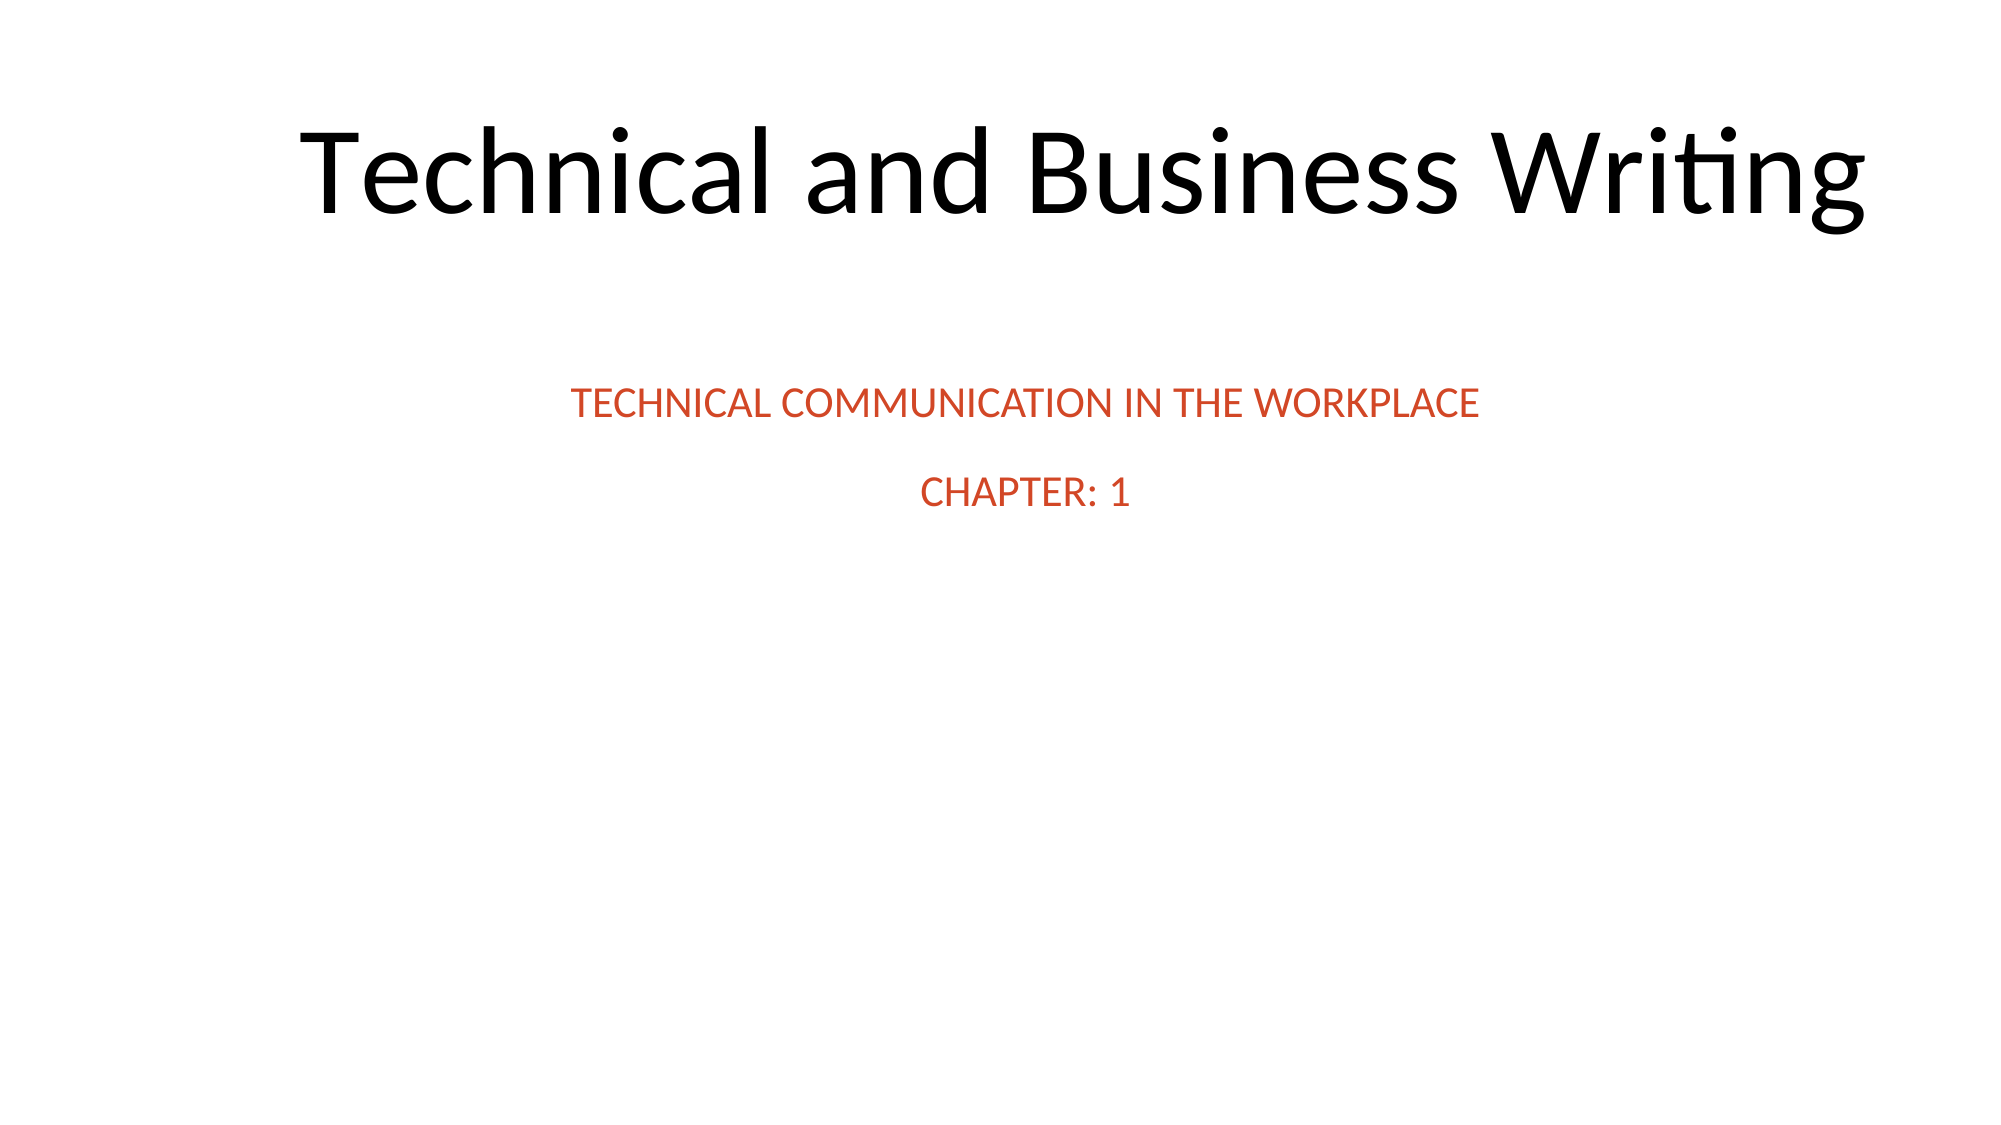

# Technical and Business Writing
TECHNICAL COMMUNICATION IN THE WORKPLACE
CHAPTER: 1